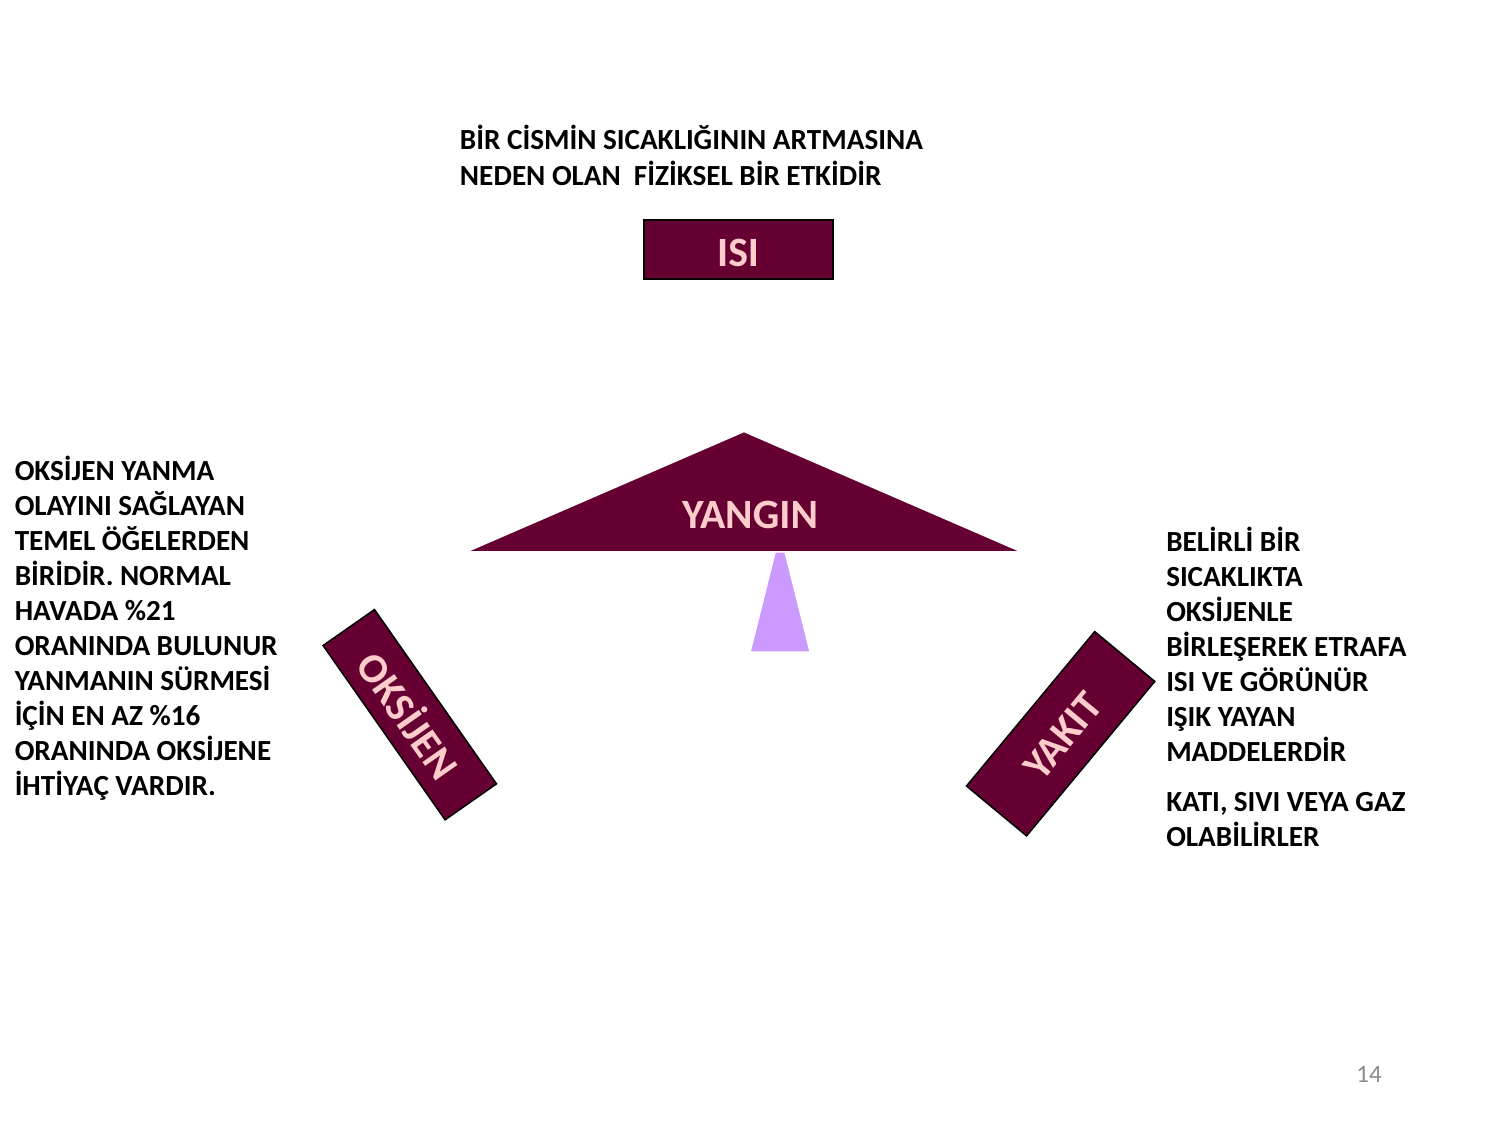

BİR CİSMİN SICAKLIĞININ ARTMASINA
NEDEN OLAN  FİZİKSEL BİR ETKİDİR
ISI

OKSİJEN YANMA OLAYINI SAĞLAYAN TEMEL ÖĞELERDEN BİRİDİR. NORMAL HAVADA %21 ORANINDA BULUNUR YANMANIN SÜRMESİ İÇİN EN AZ %16 ORANINDA OKSİJENE İHTİYAÇ VARDIR.
YANGIN
BELİRLİ BİR SICAKLIKTA OKSİJENLE BİRLEŞEREK ETRAFA ISI VE GÖRÜNÜR IŞIK YAYAN MADDELERDİR
KATI, SIVI VEYA GAZ OLABİLİRLER

OKSİJEN
YAKIT
14